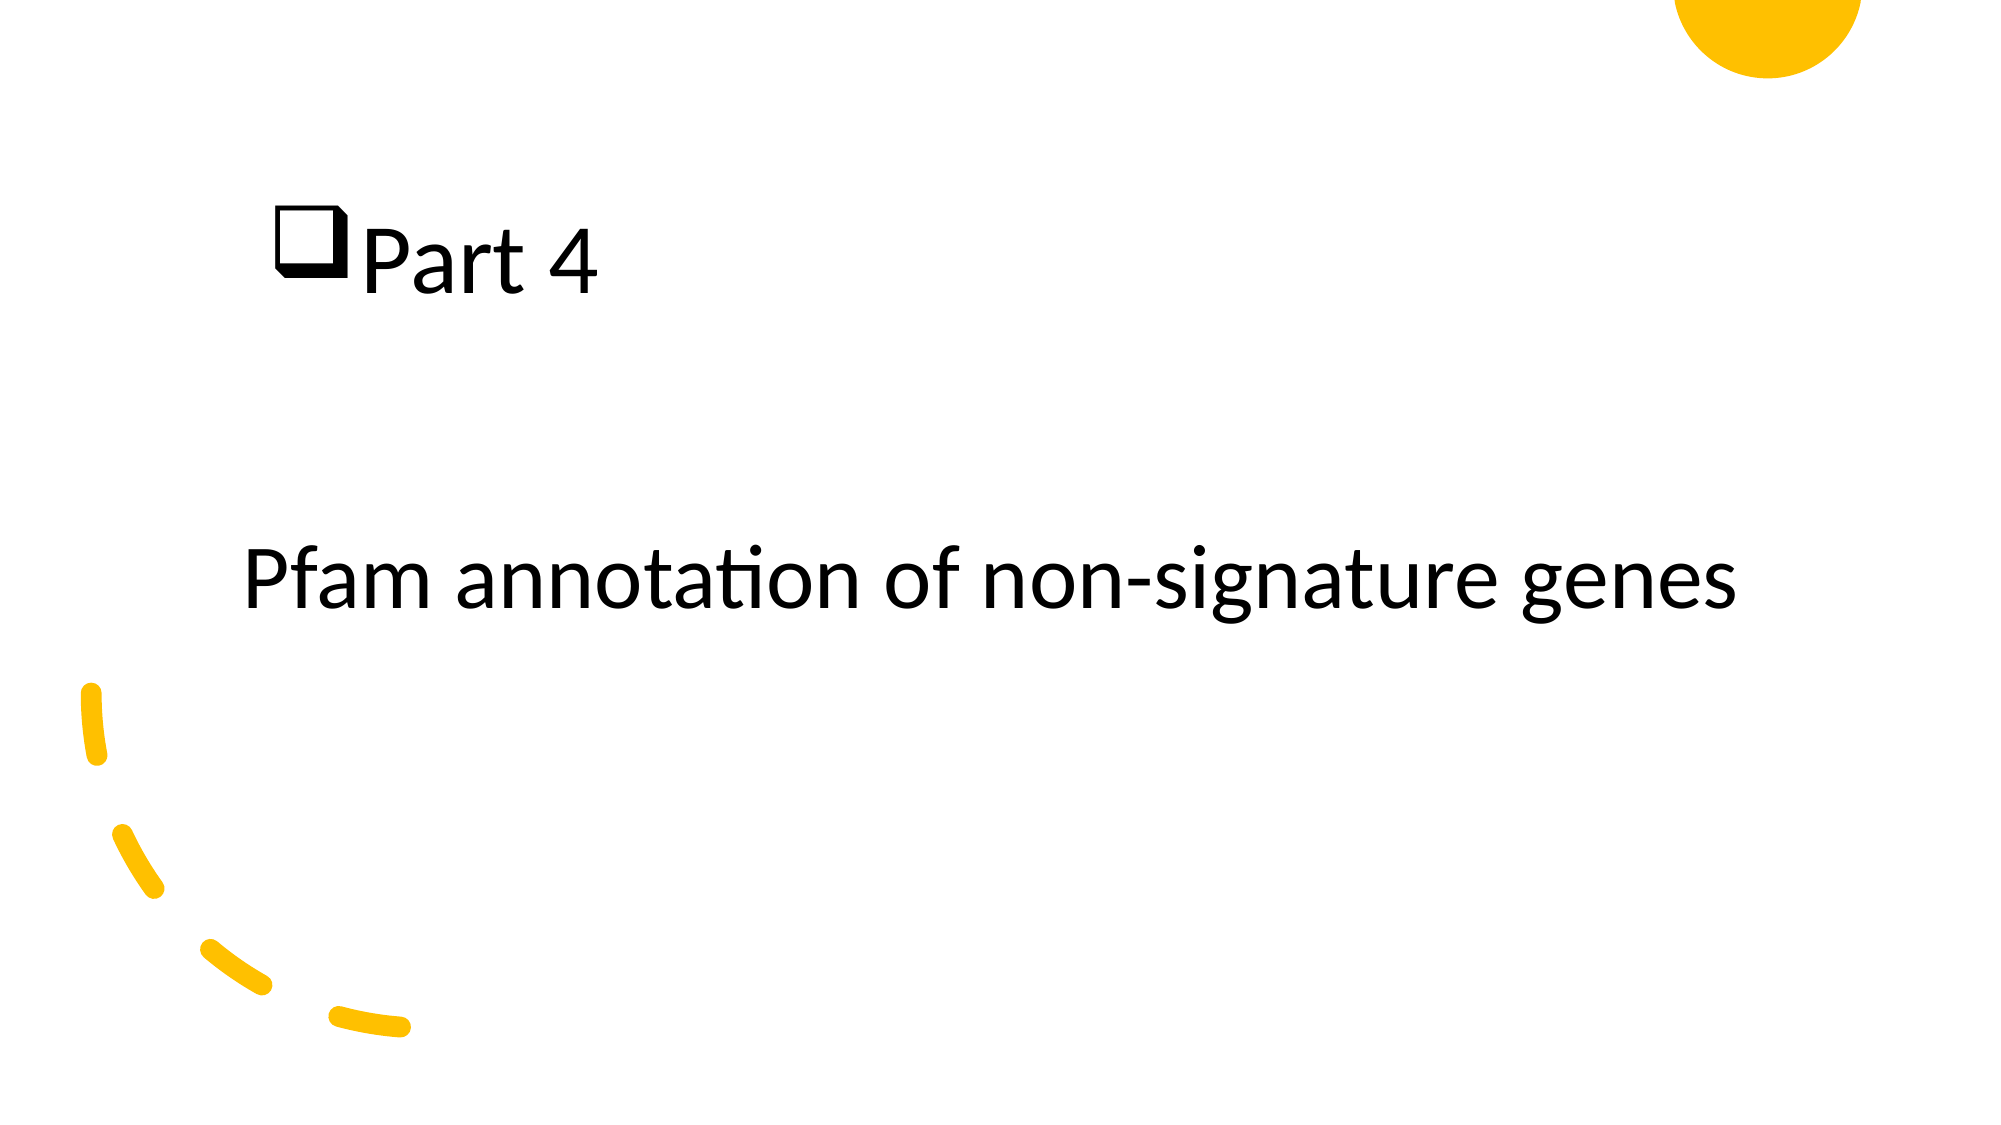

Part 4

Pfam annotation of non-signature genes